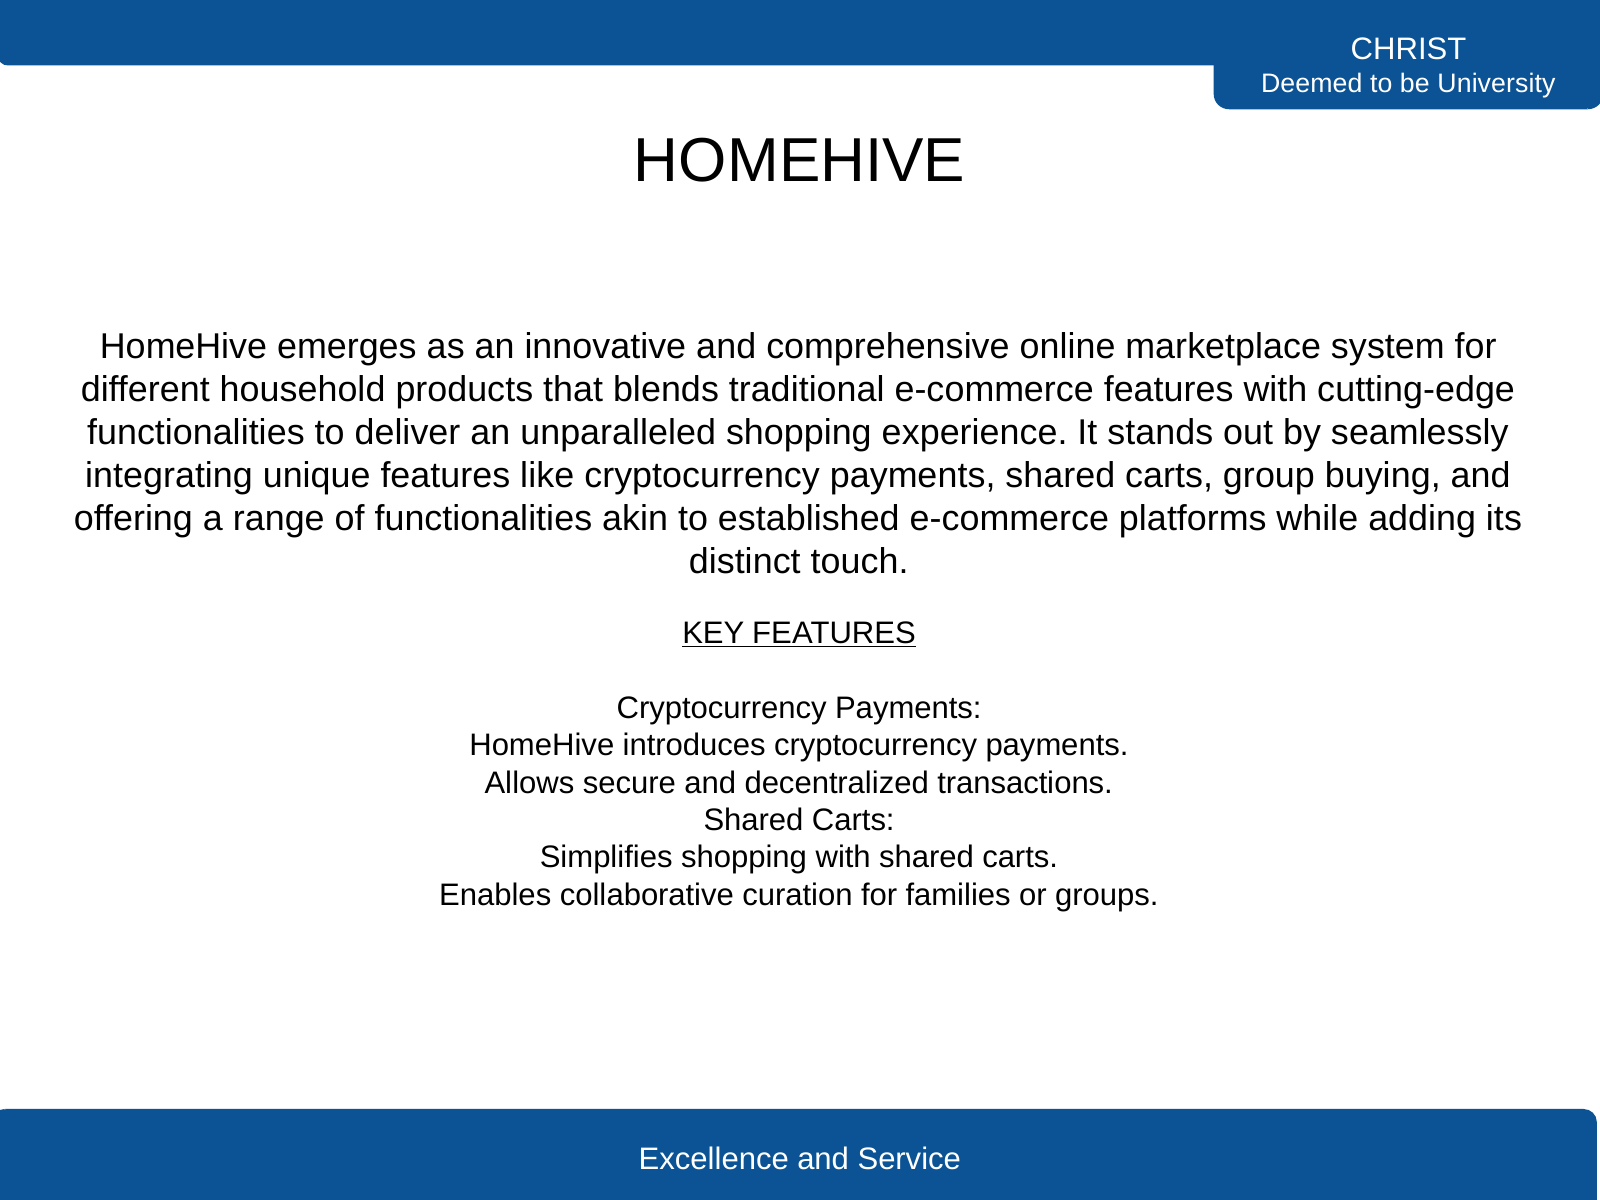

CHRIST
Deemed to be University
HOMEHIVE
HomeHive emerges as an innovative and comprehensive online marketplace system for different household products that blends traditional e-commerce features with cutting-edge functionalities to deliver an unparalleled shopping experience. It stands out by seamlessly integrating unique features like cryptocurrency payments, shared carts, group buying, and offering a range of functionalities akin to established e-commerce platforms while adding its distinct touch.

KEY FEATURES

Cryptocurrency Payments:
HomeHive introduces cryptocurrency payments.
Allows secure and decentralized transactions.
Shared Carts:
Simplifies shopping with shared carts.
Enables collaborative curation for families or groups.

Excellence and Service